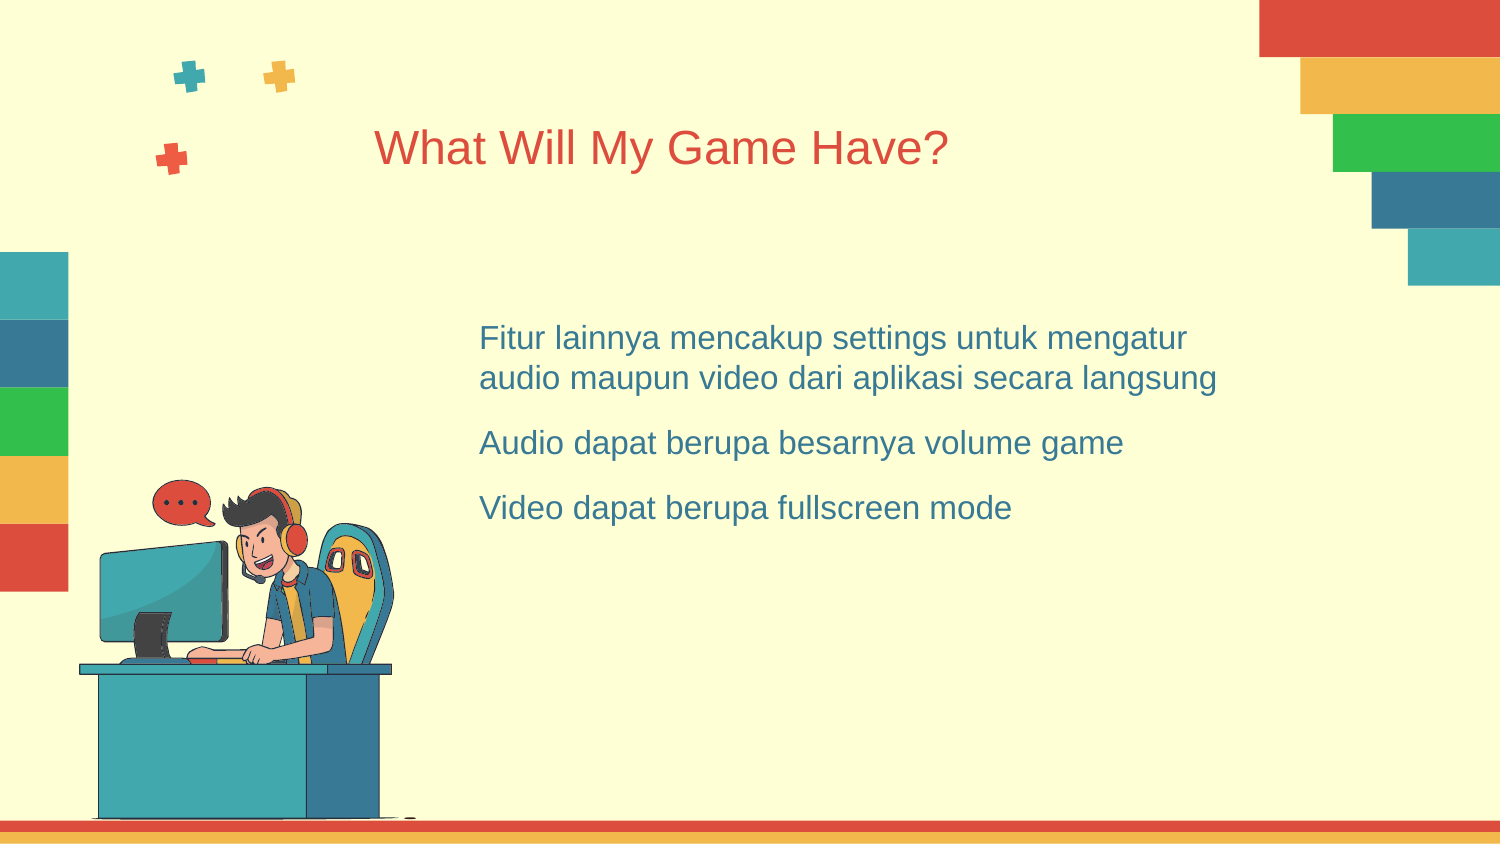

What Will My Game Have?
Fitur lainnya mencakup settings untuk mengatur audio maupun video dari aplikasi secara langsung
Audio dapat berupa besarnya volume game
Video dapat berupa fullscreen mode